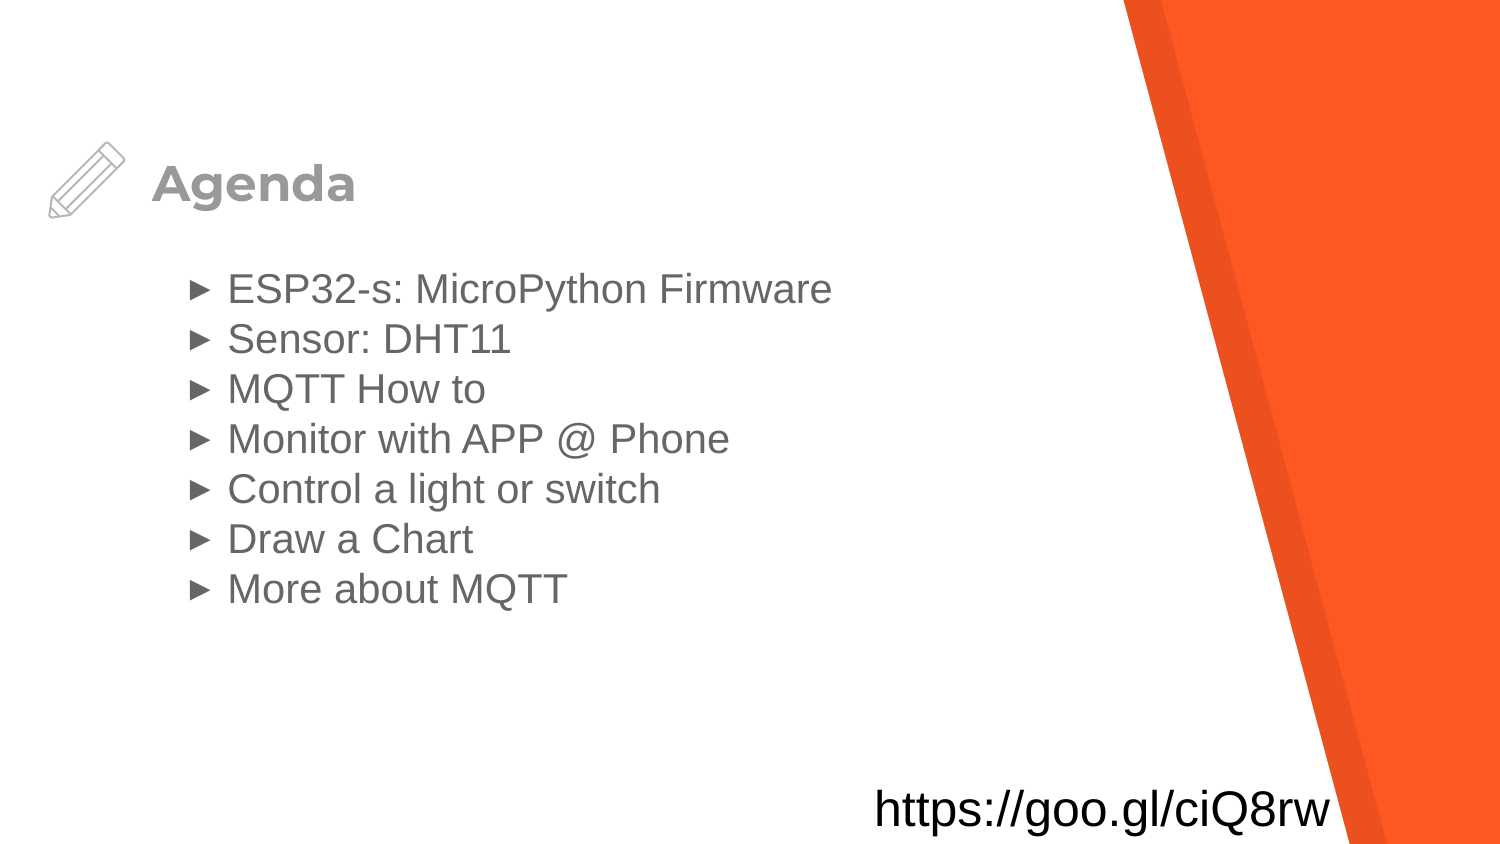

# Agenda
ESP32-s: MicroPython Firmware
Sensor: DHT11
MQTT How to
Monitor with APP @ Phone
Control a light or switch
Draw a Chart
More about MQTT

https://goo.gl/ciQ8rw